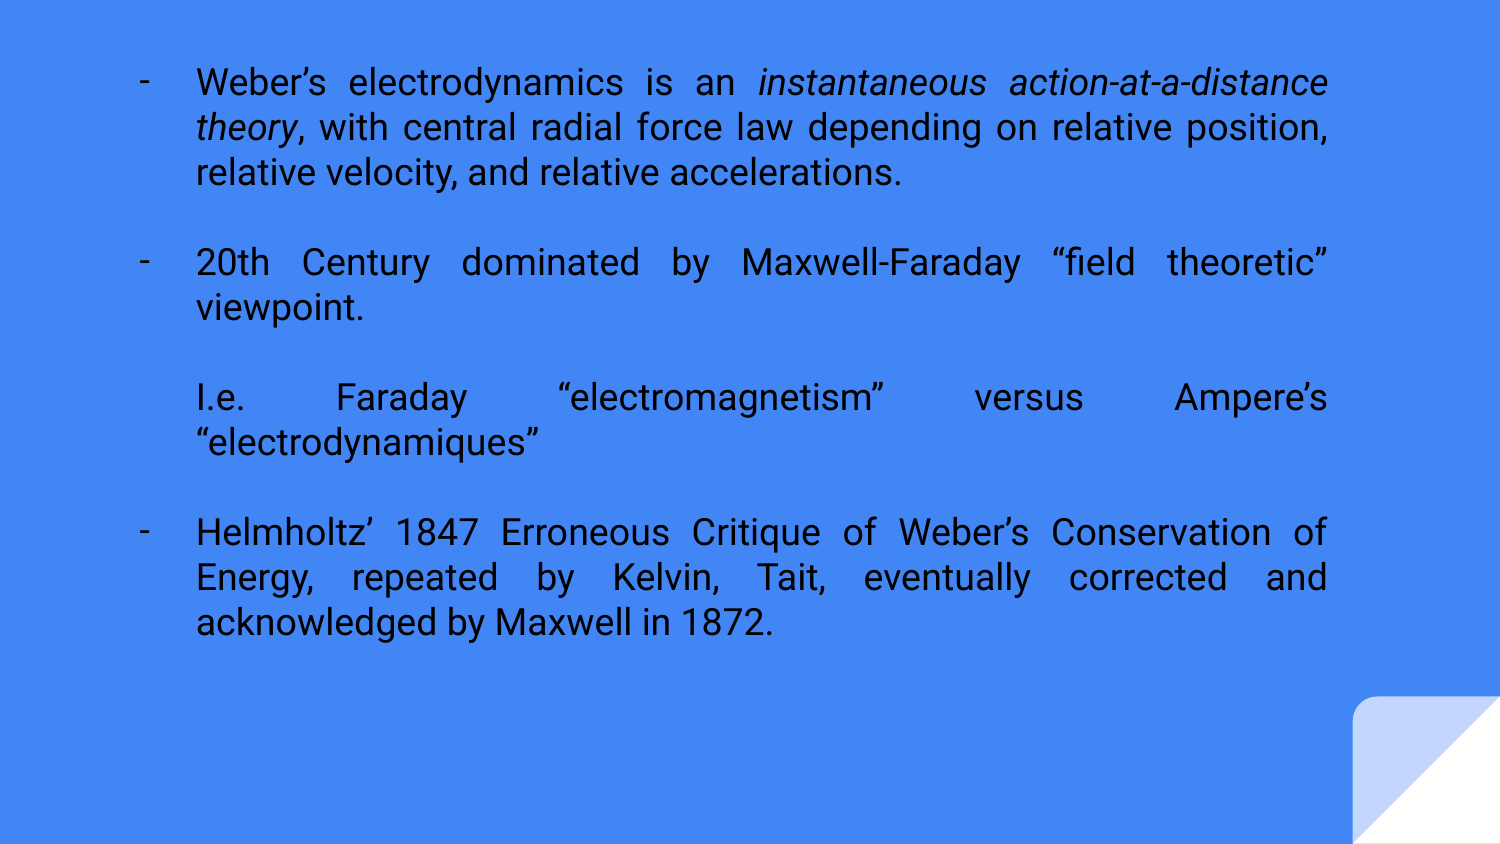

Weber’s electrodynamics is an instantaneous action-at-a-distance theory, with central radial force law depending on relative position, relative velocity, and relative accelerations.

20th Century dominated by Maxwell-Faraday “field theoretic” viewpoint.

I.e. Faraday “electromagnetism” versus Ampere’s “electrodynamiques”

Helmholtz’ 1847 Erroneous Critique of Weber’s Conservation of Energy, repeated by Kelvin, Tait, eventually corrected and acknowledged by Maxwell in 1872.